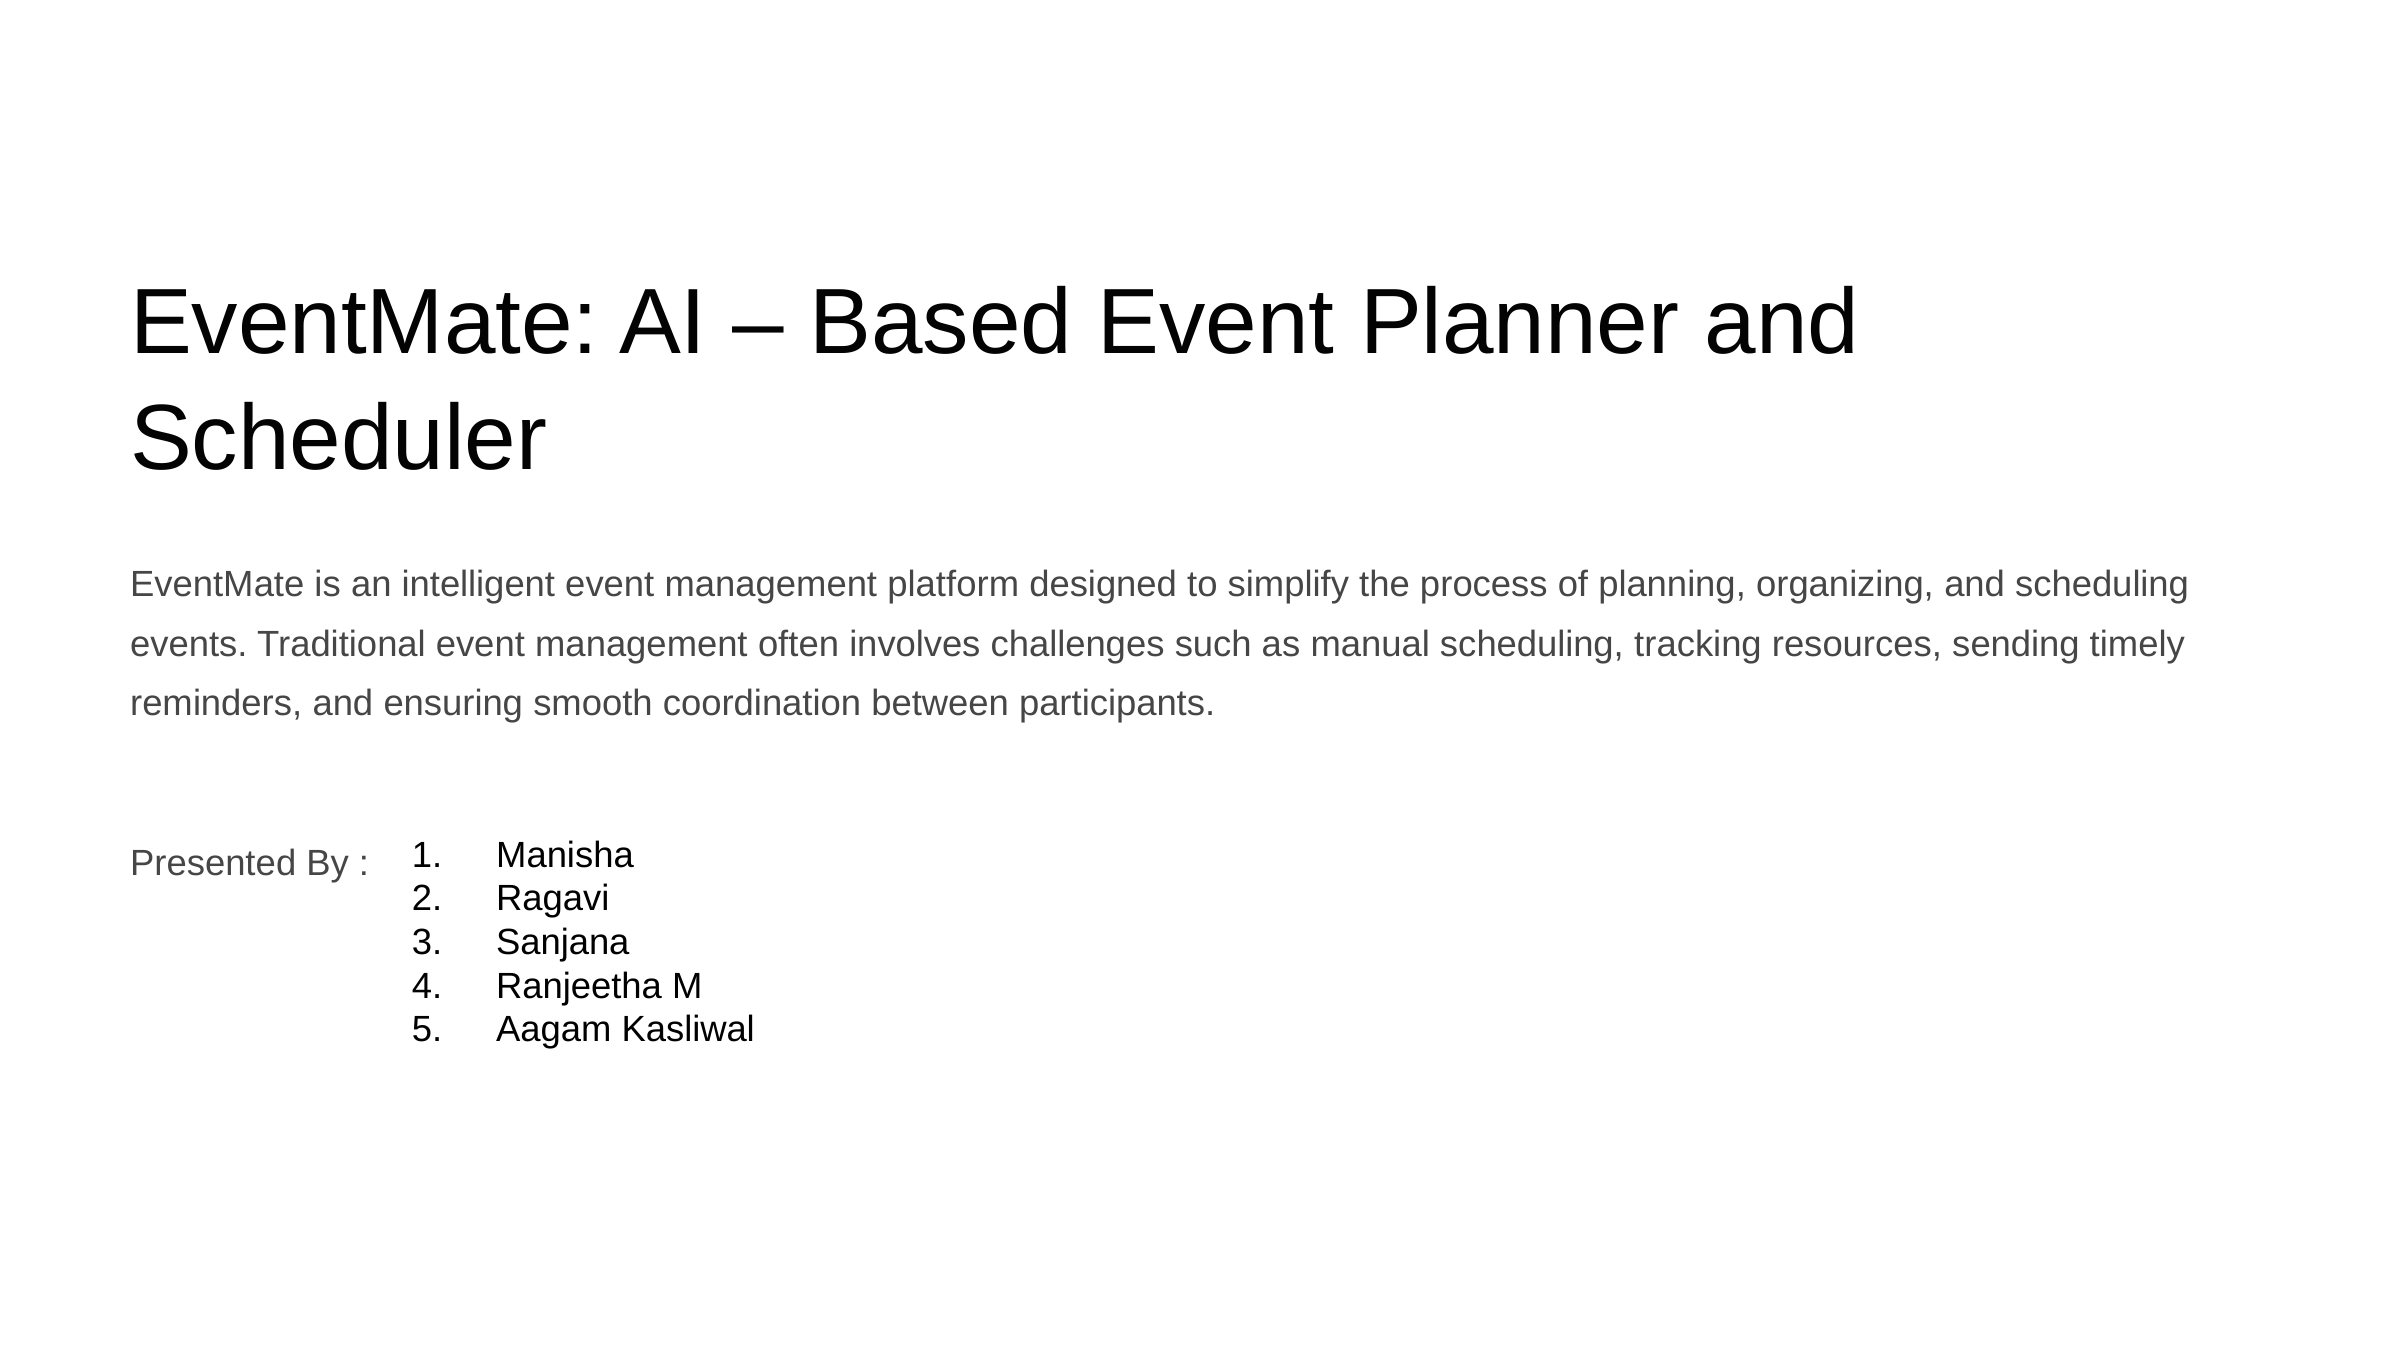

EventMate: AI – Based Event Planner and Scheduler
EventMate is an intelligent event management platform designed to simplify the process of planning, organizing, and scheduling events. Traditional event management often involves challenges such as manual scheduling, tracking resources, sending timely reminders, and ensuring smooth coordination between participants.
Presented By :
Manisha
Ragavi
Sanjana
Ranjeetha M
Aagam Kasliwal